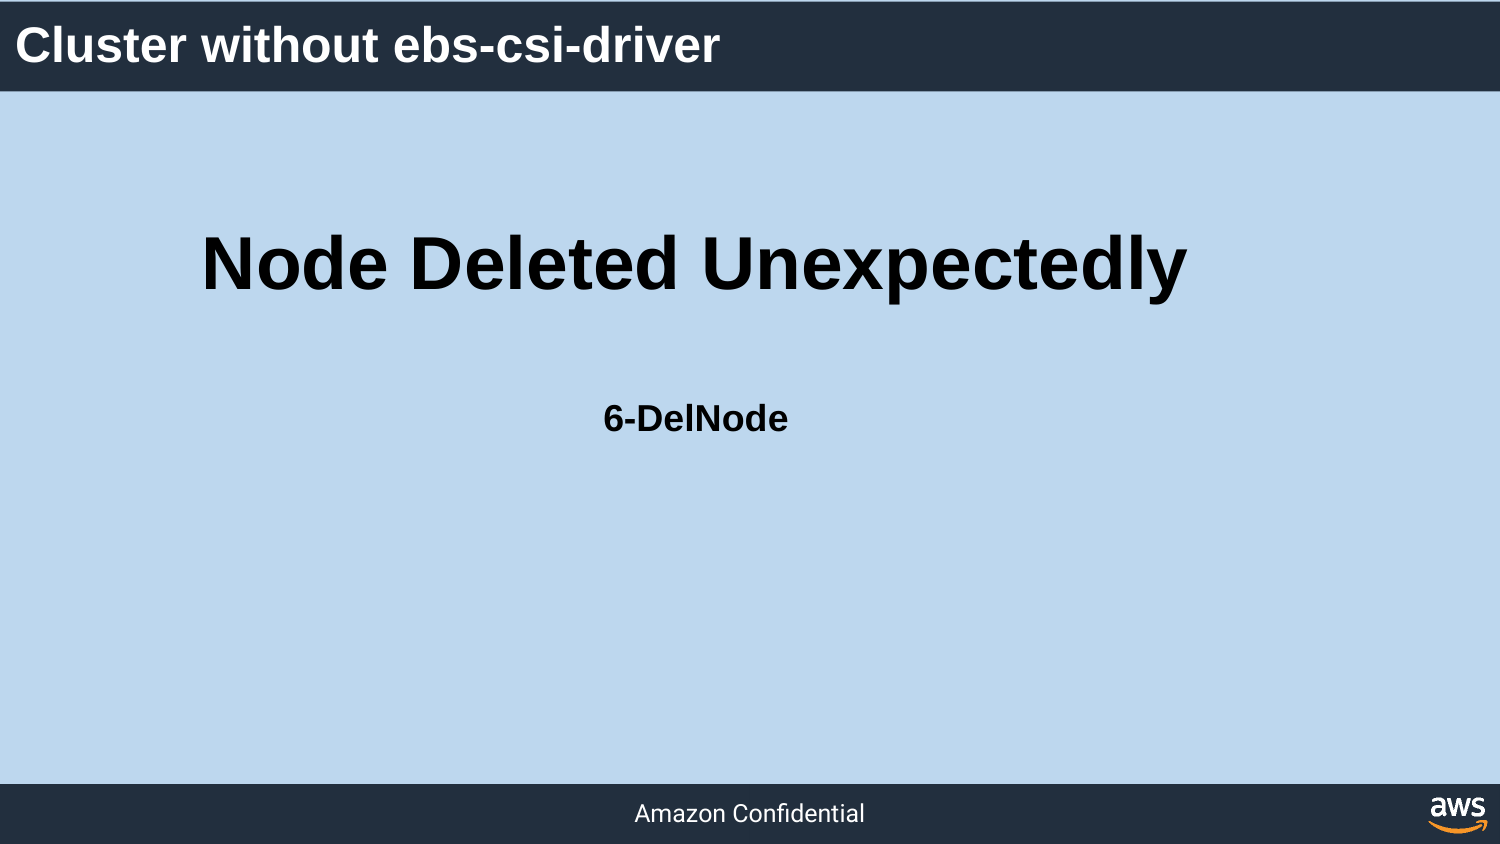

# Cluster without ebs-csi-driver

Node Deleted Unexpectedly

6-DelNode